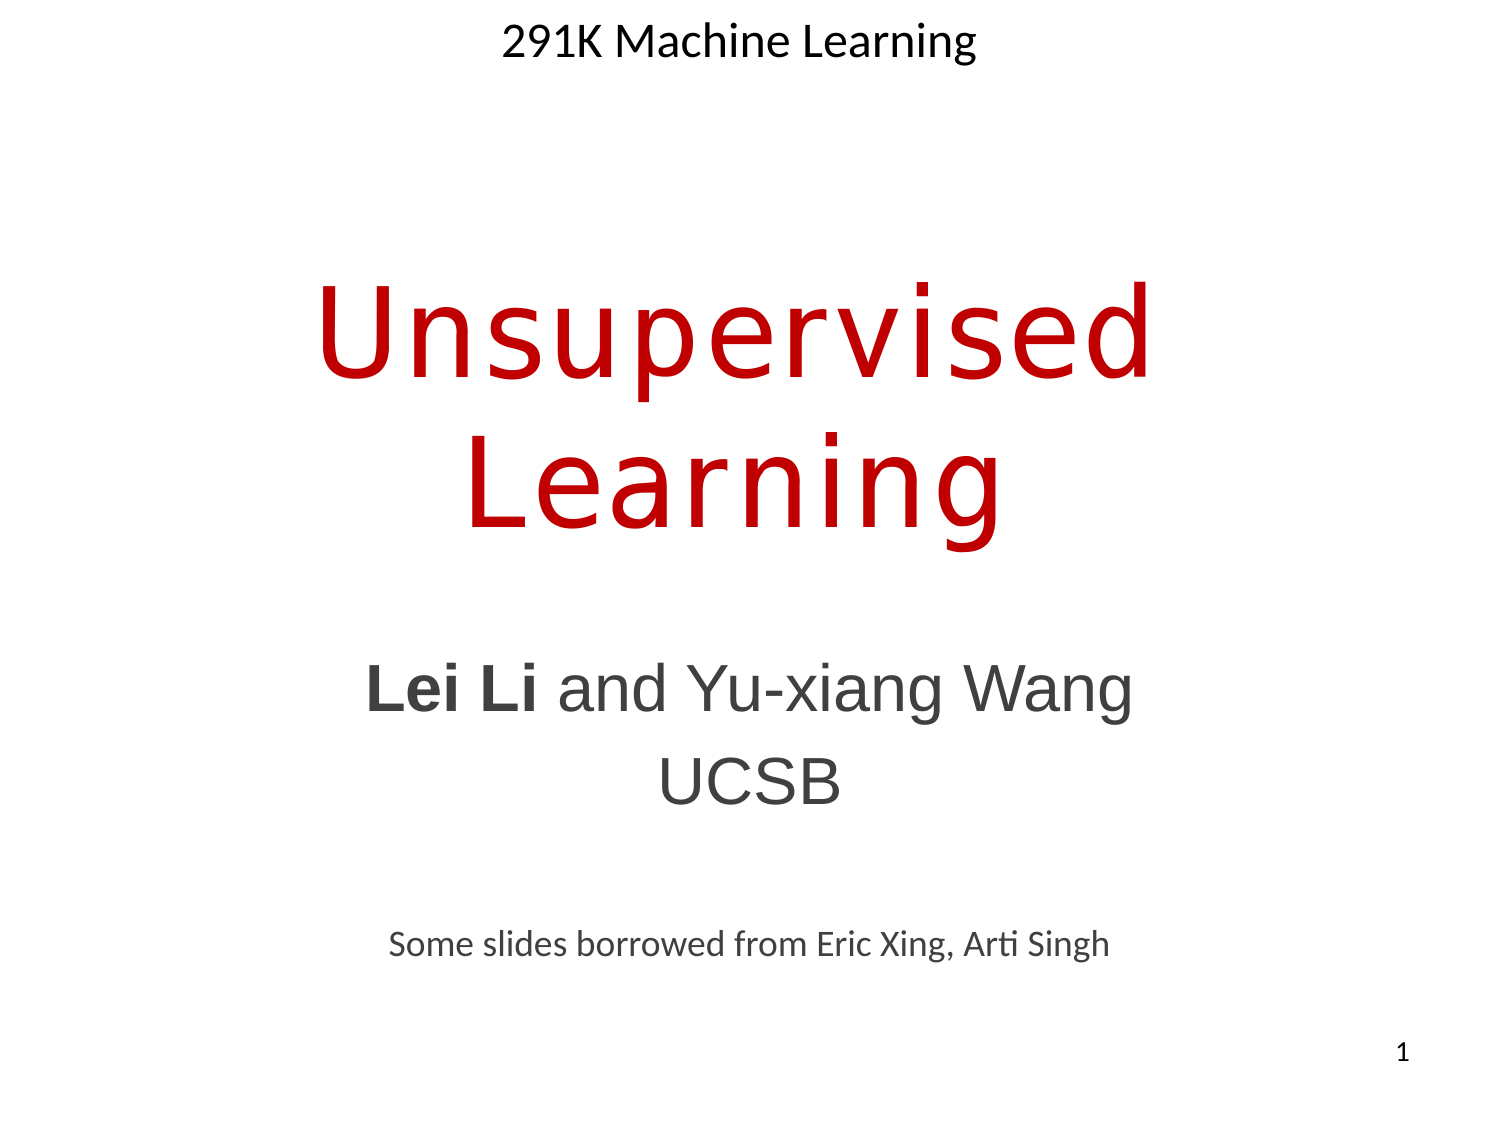

291K Machine Learning
# Unsupervised Learning
Lei Li and Yu-xiang Wang
UCSB

Some slides borrowed from Eric Xing, Arti Singh
1